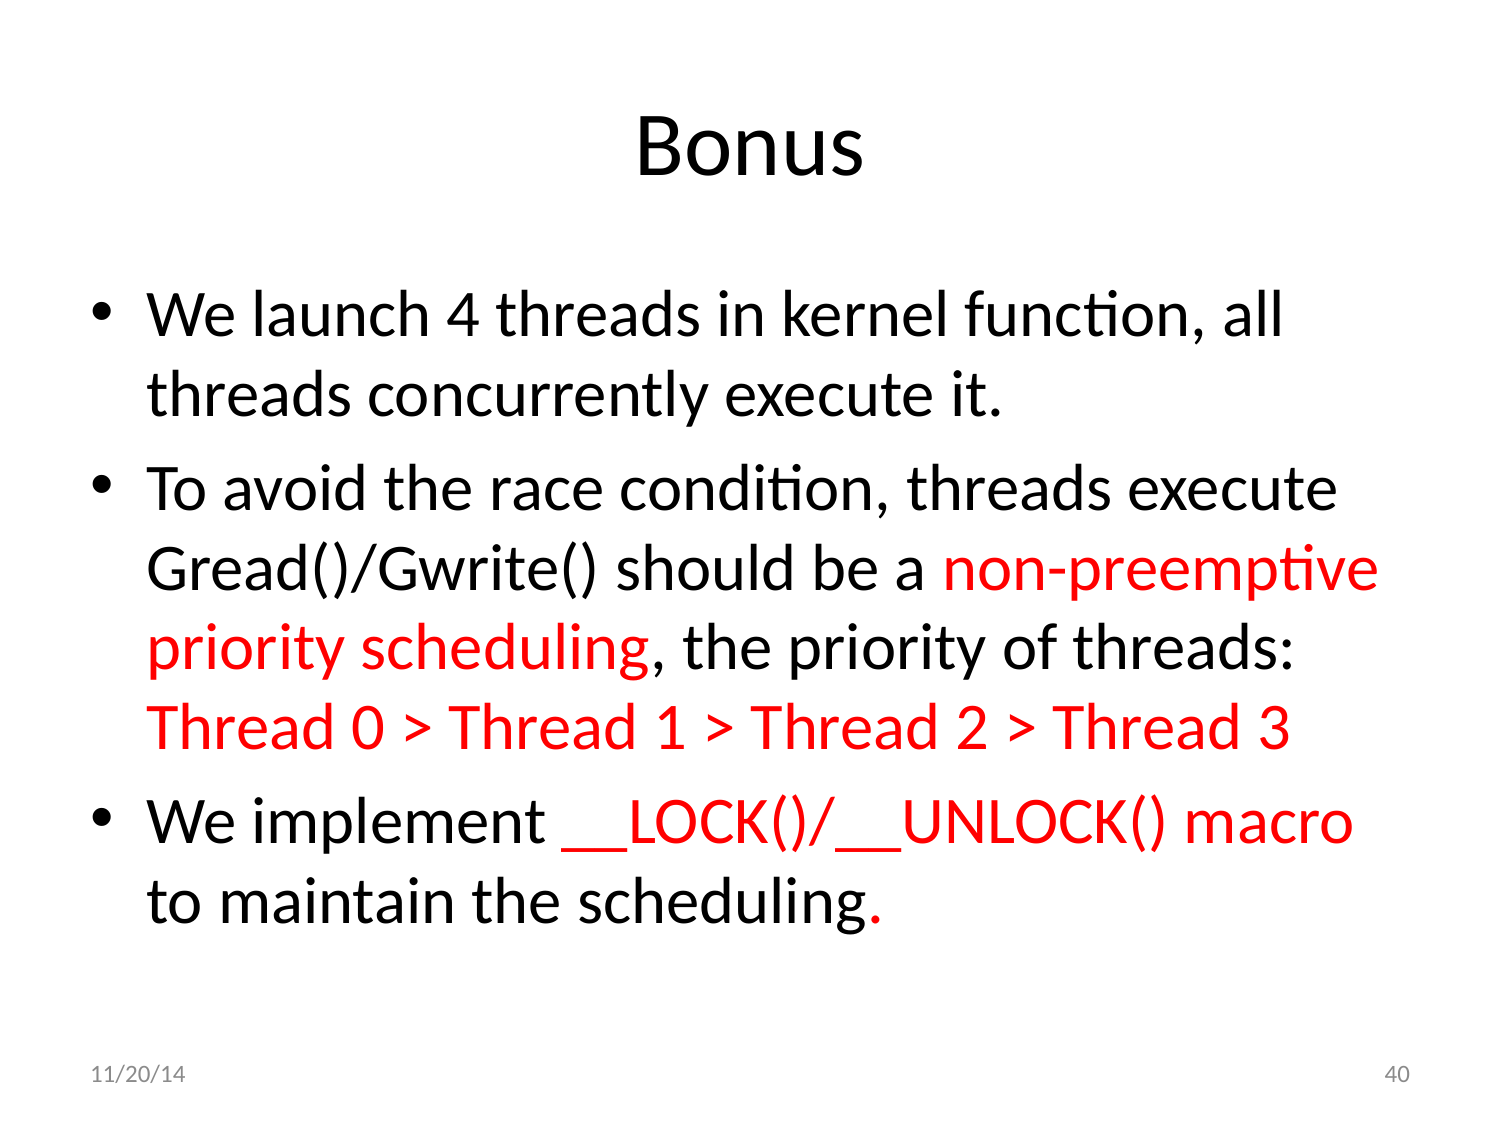

# Bonus
We launch 4 threads in kernel function, all threads concurrently execute it.
To avoid the race condition, threads execute Gread()/Gwrite() should be a non-preemptive priority scheduling, the priority of threads: Thread 0 > Thread 1 > Thread 2 > Thread 3
We implement __LOCK()/__UNLOCK() macro to maintain the scheduling.
11/20/14
40